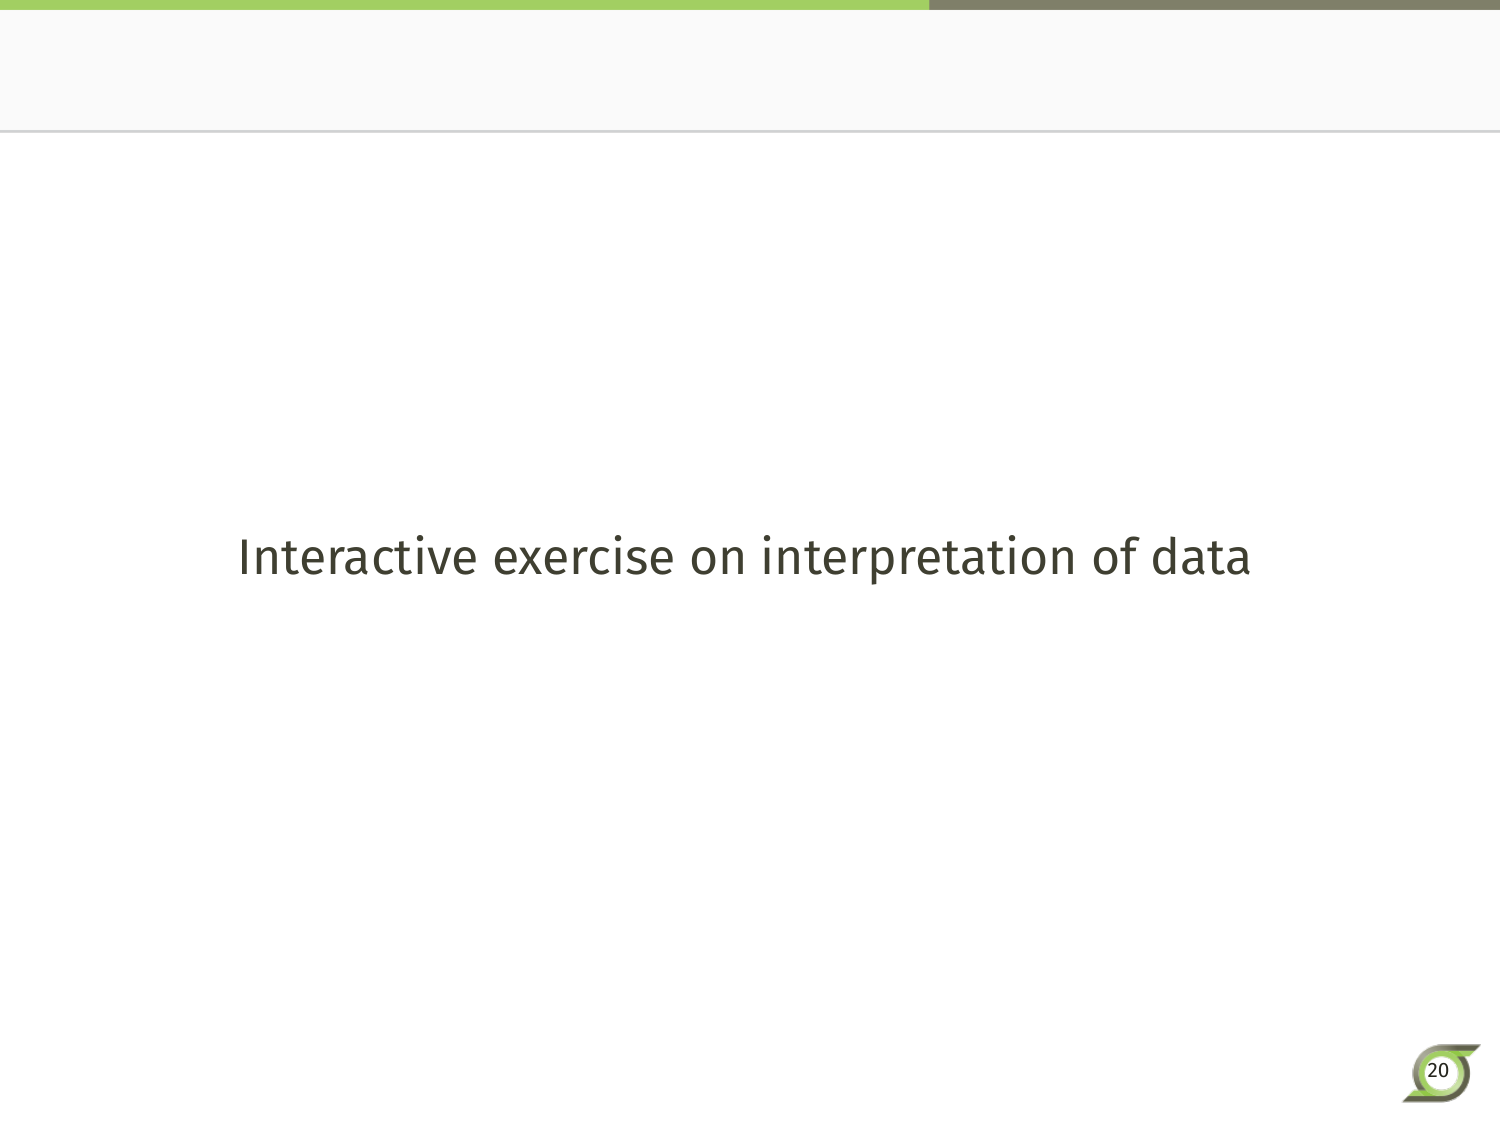

#

Interactive exercise on interpretation of data